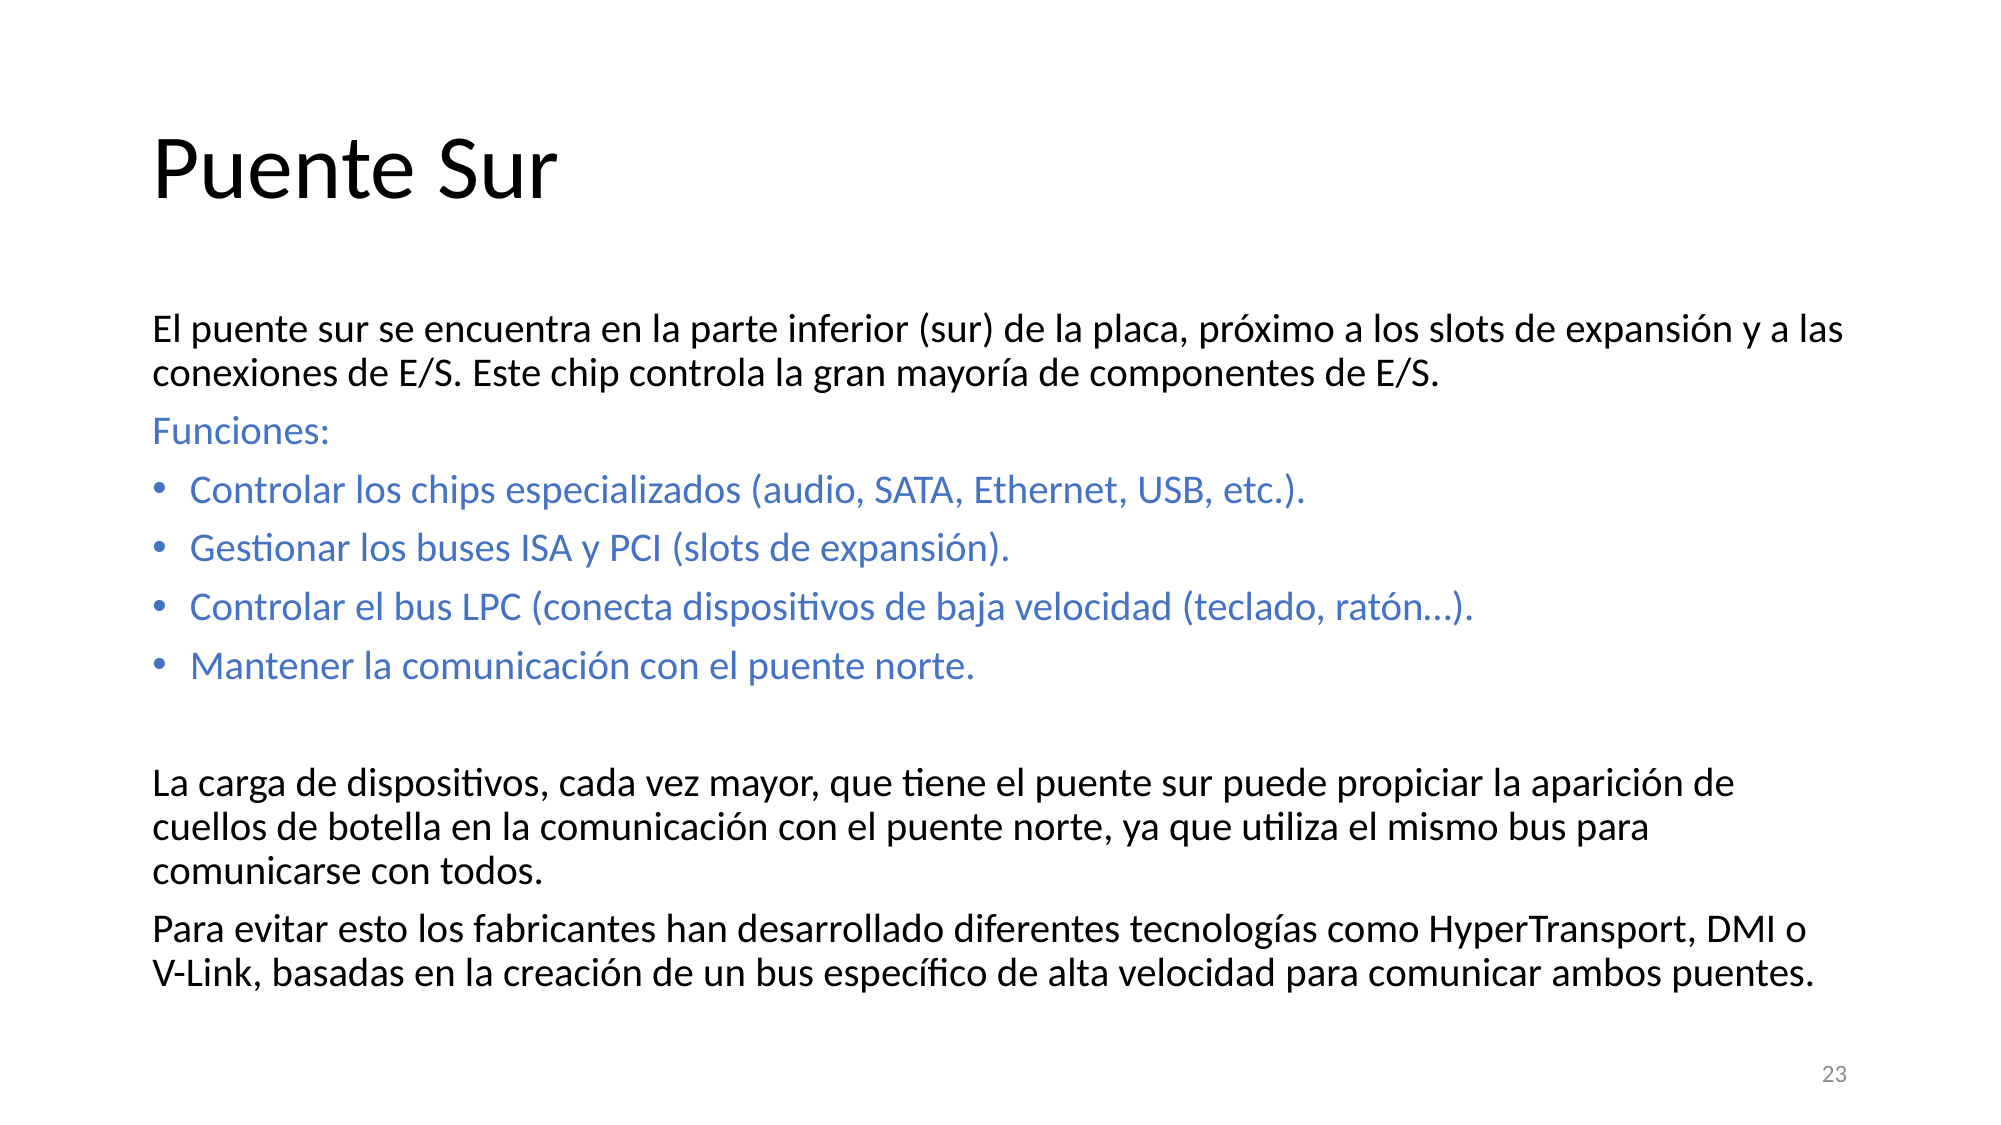

# Puente Sur
El puente sur se encuentra en la parte inferior (sur) de la placa, próximo a los slots de expansión y a las conexiones de E/S. Este chip controla la gran mayoría de componentes de E/S.
Funciones:
Controlar los chips especializados (audio, SATA, Ethernet, USB, etc.).
Gestionar los buses ISA y PCI (slots de expansión).
Controlar el bus LPC (conecta dispositivos de baja velocidad (teclado, ratón…).
Mantener la comunicación con el puente norte.

La carga de dispositivos, cada vez mayor, que tiene el puente sur puede propiciar la aparición de cuellos de botella en la comunicación con el puente norte, ya que utiliza el mismo bus para comunicarse con todos.
Para evitar esto los fabricantes han desarrollado diferentes tecnologías como HyperTransport, DMI o V-Link, basadas en la creación de un bus específico de alta velocidad para comunicar ambos puentes.
23